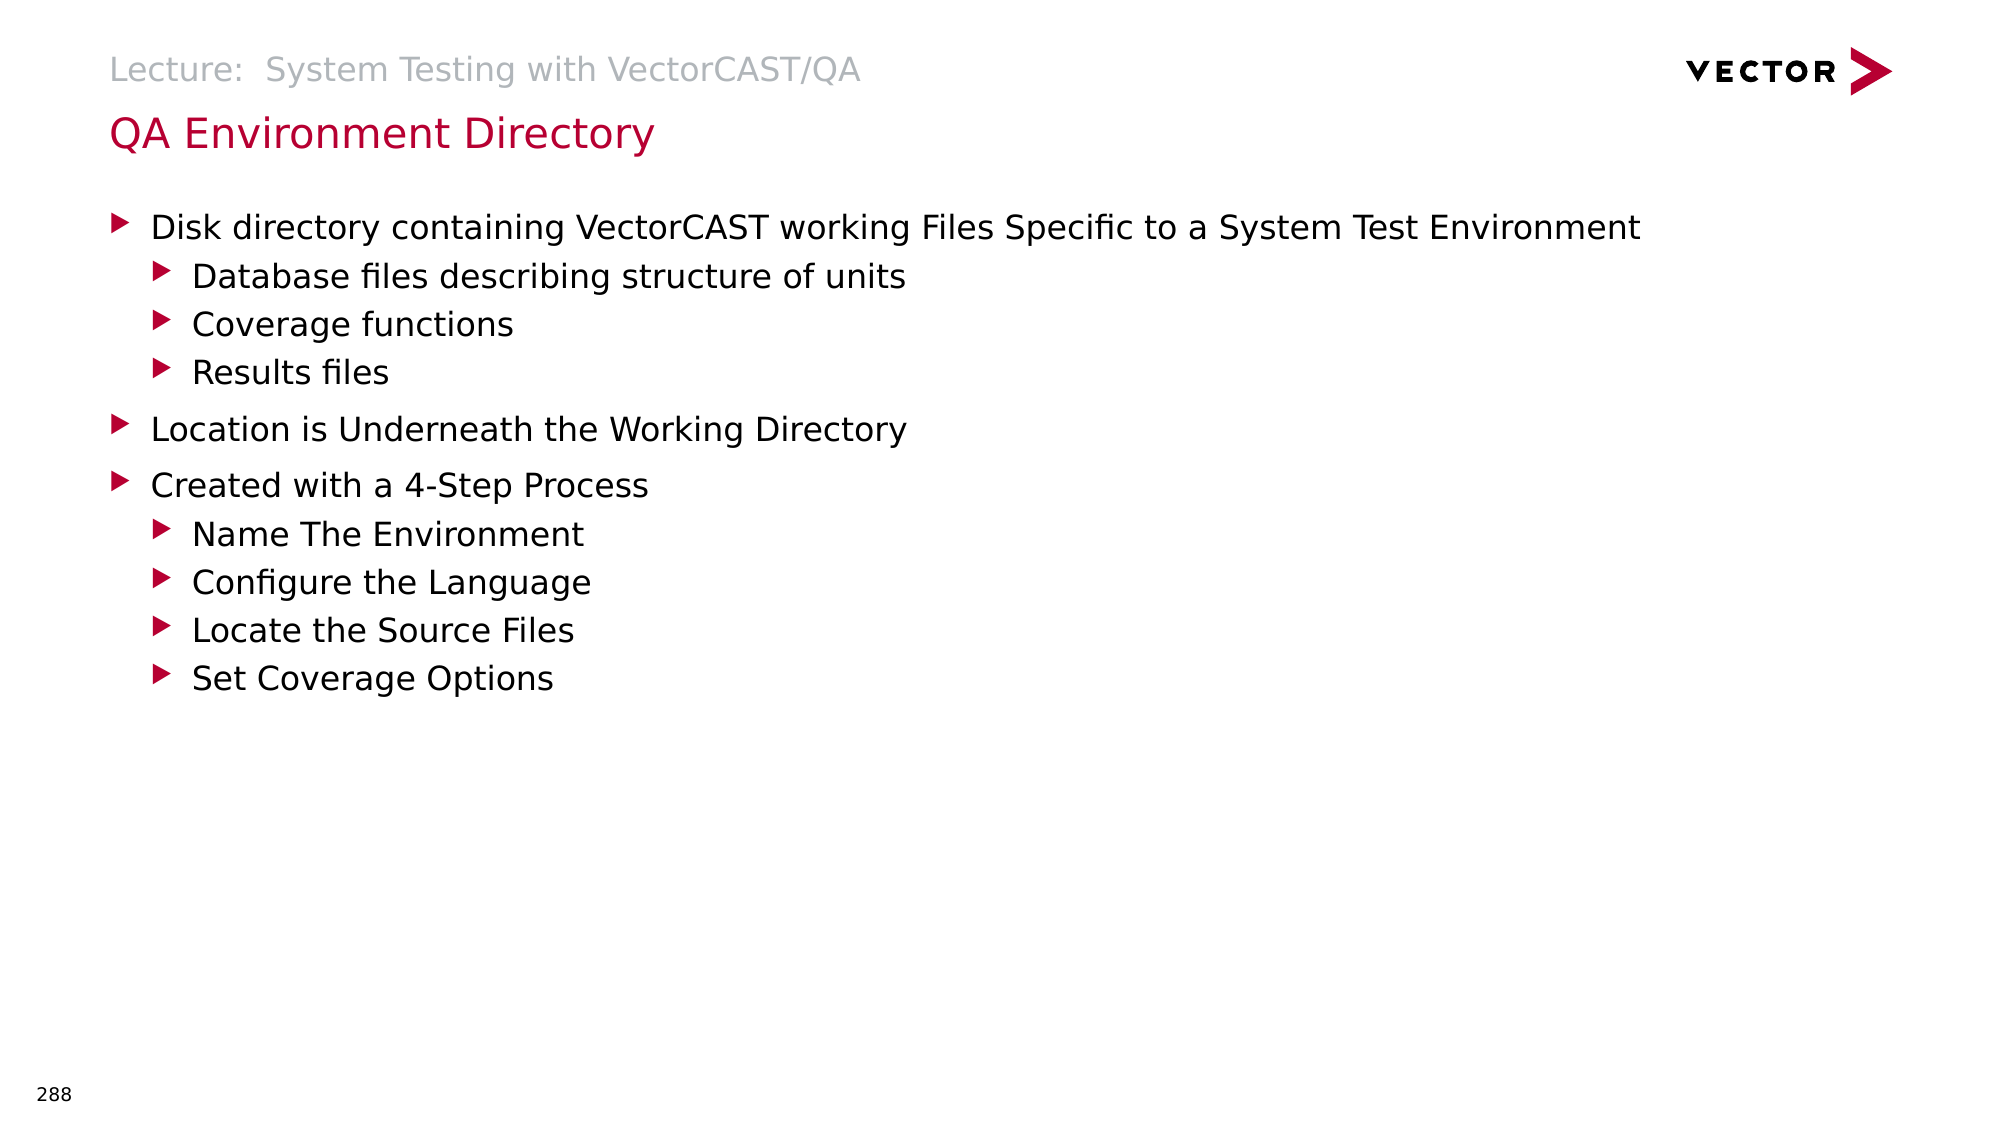

# Lecture:  System Testing with VectorCAST/QA
QA Environment Directory
Disk directory containing VectorCAST working Files Specific to a System Test Environment
Database files describing structure of units
Coverage functions
Results files
Location is Underneath the Working Directory
Created with a 4-Step Process
Name The Environment
Configure the Language
Locate the Source Files
Set Coverage Options